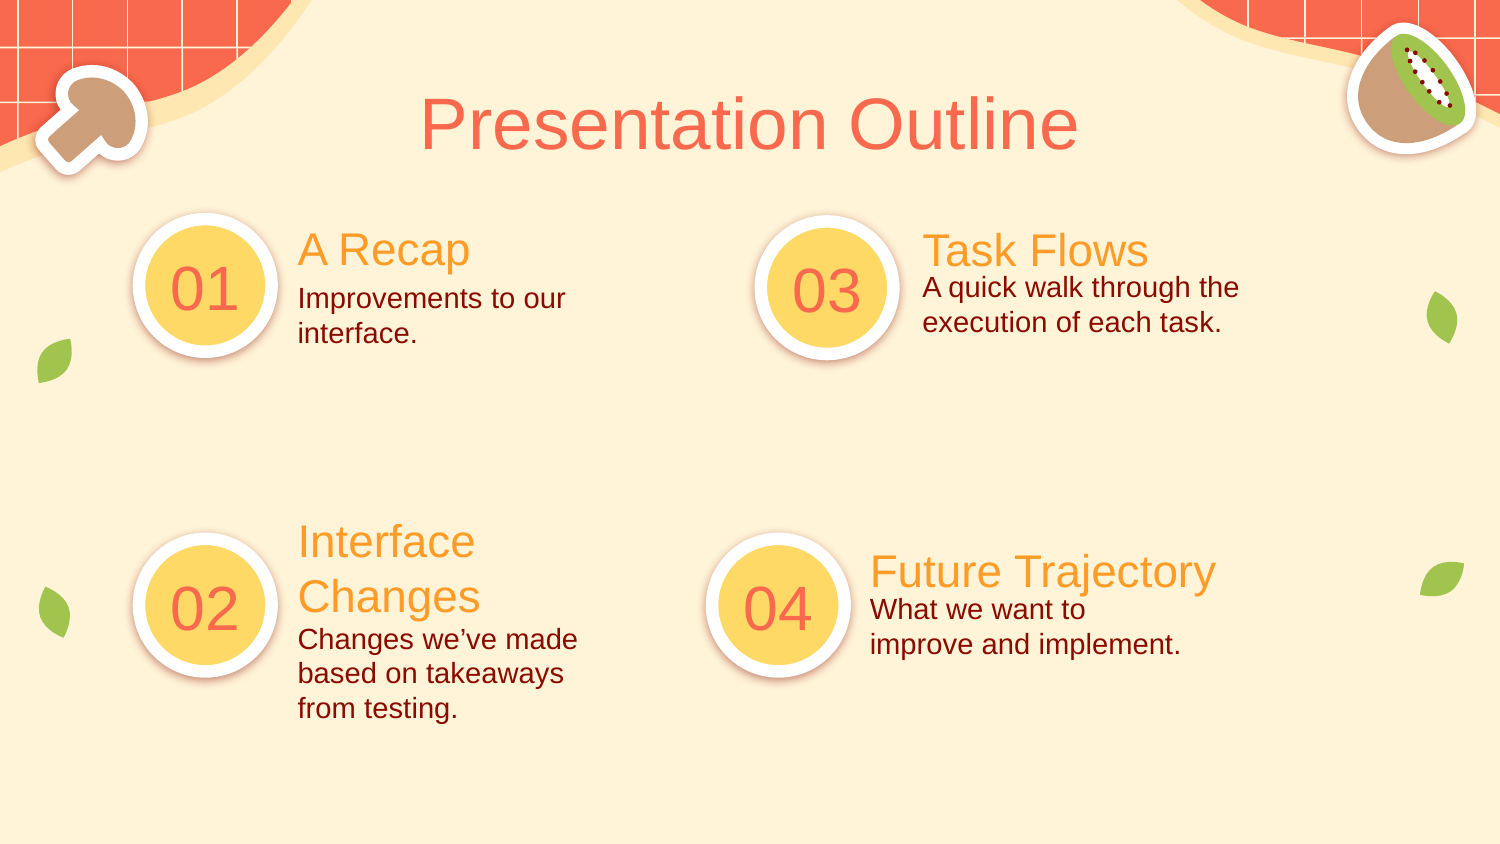

Presentation Outline
# A Recap

Task Flows

01
03
A quick walk through the execution of each task.
Improvements to our interface.
Interface Changes

Future Trajectory
02
04
What we want to improve and implement.
Changes we’ve made based on takeaways from testing.